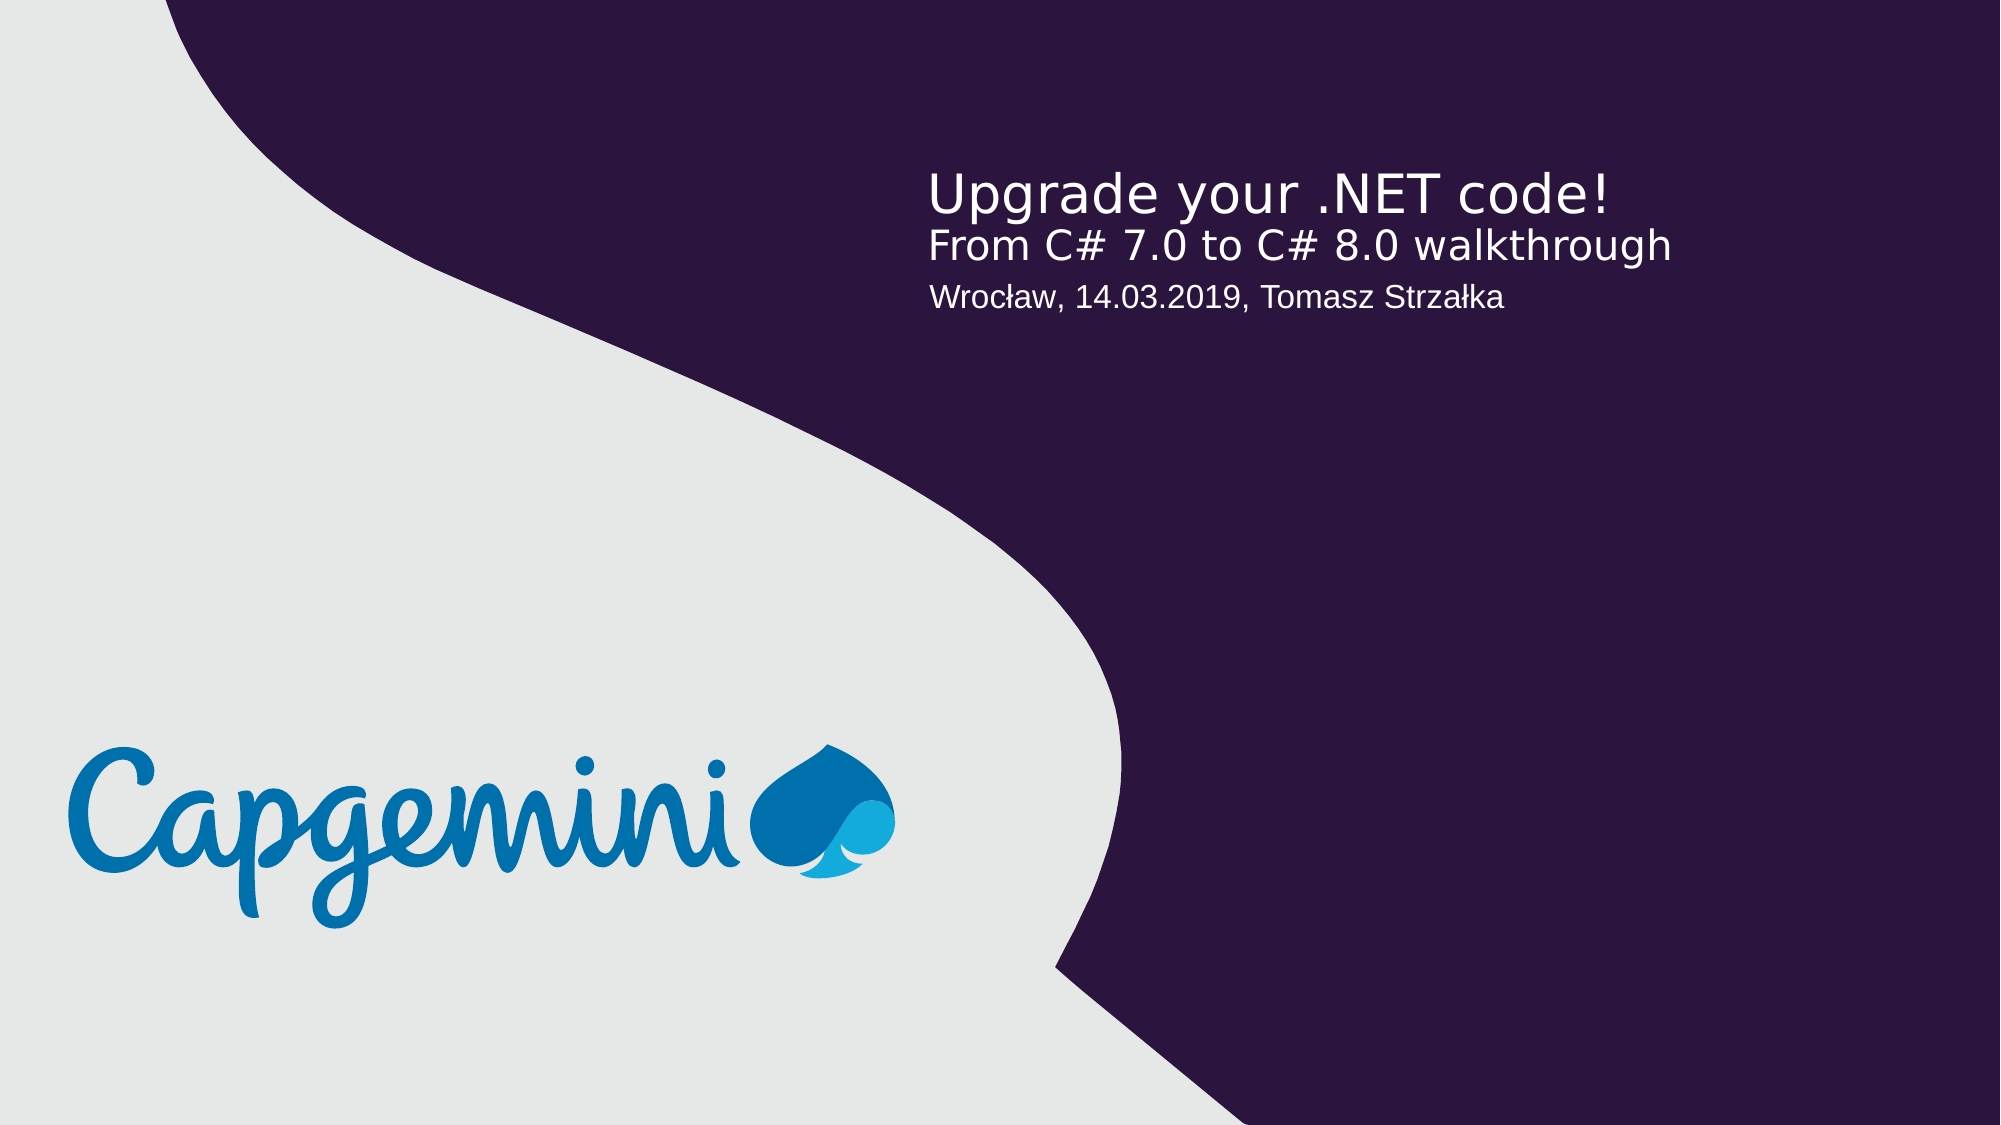

# Upgrade your .NET code! From C# 7.0 to C# 8.0 walkthrough
Wrocław, 14.03.2019, Tomasz Strzałka